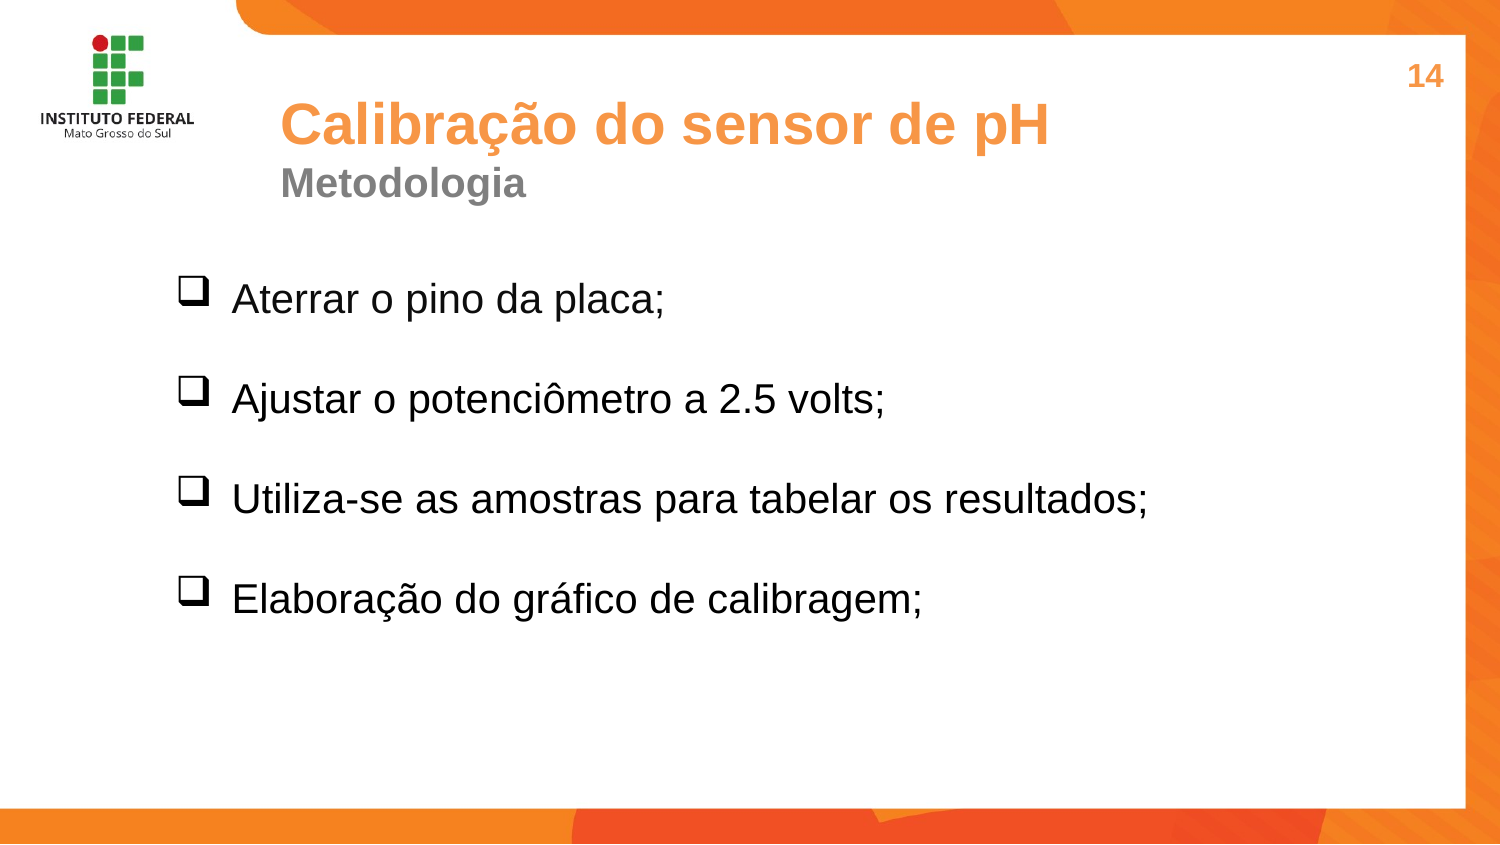

14
Calibração do sensor de pH
Metodologia

Aterrar o pino da placa;

Ajustar o potenciômetro a 2.5 volts;

Utiliza-se as amostras para tabelar os resultados;

Elaboração do gráfico de calibragem;